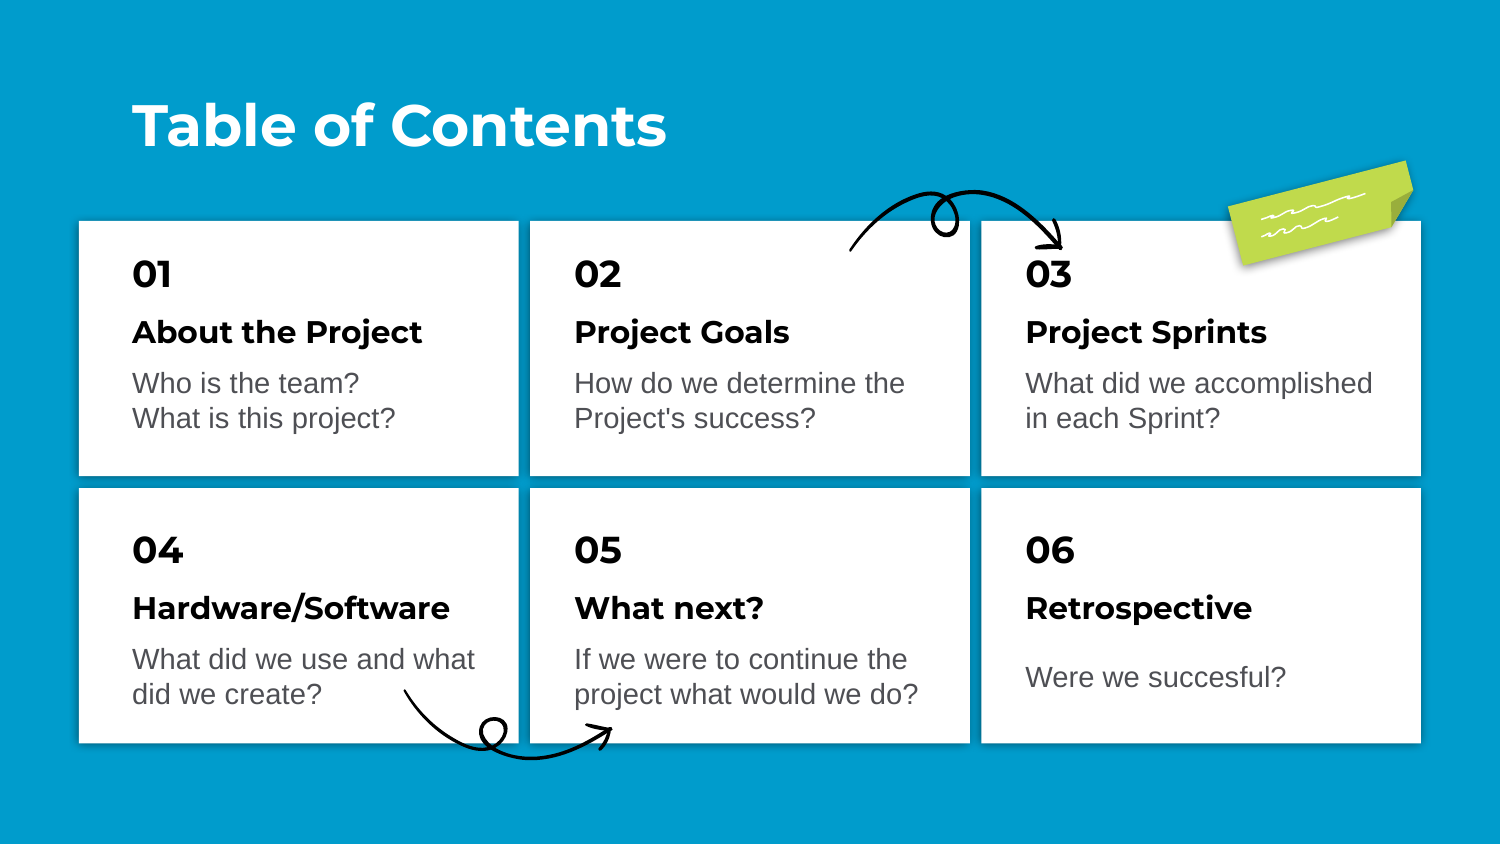

# Table of Contents

01
02
03
About the Project
Project Goals
Project Sprints

Who is the team?
What is this project?
How do we determine the Project's success?
What did we accomplished in each Sprint?

04
05
06
Hardware/Software
What next?
Retrospective

What did we use and what did we create?
If we were to continue the project what would we do?
Were we succesful?